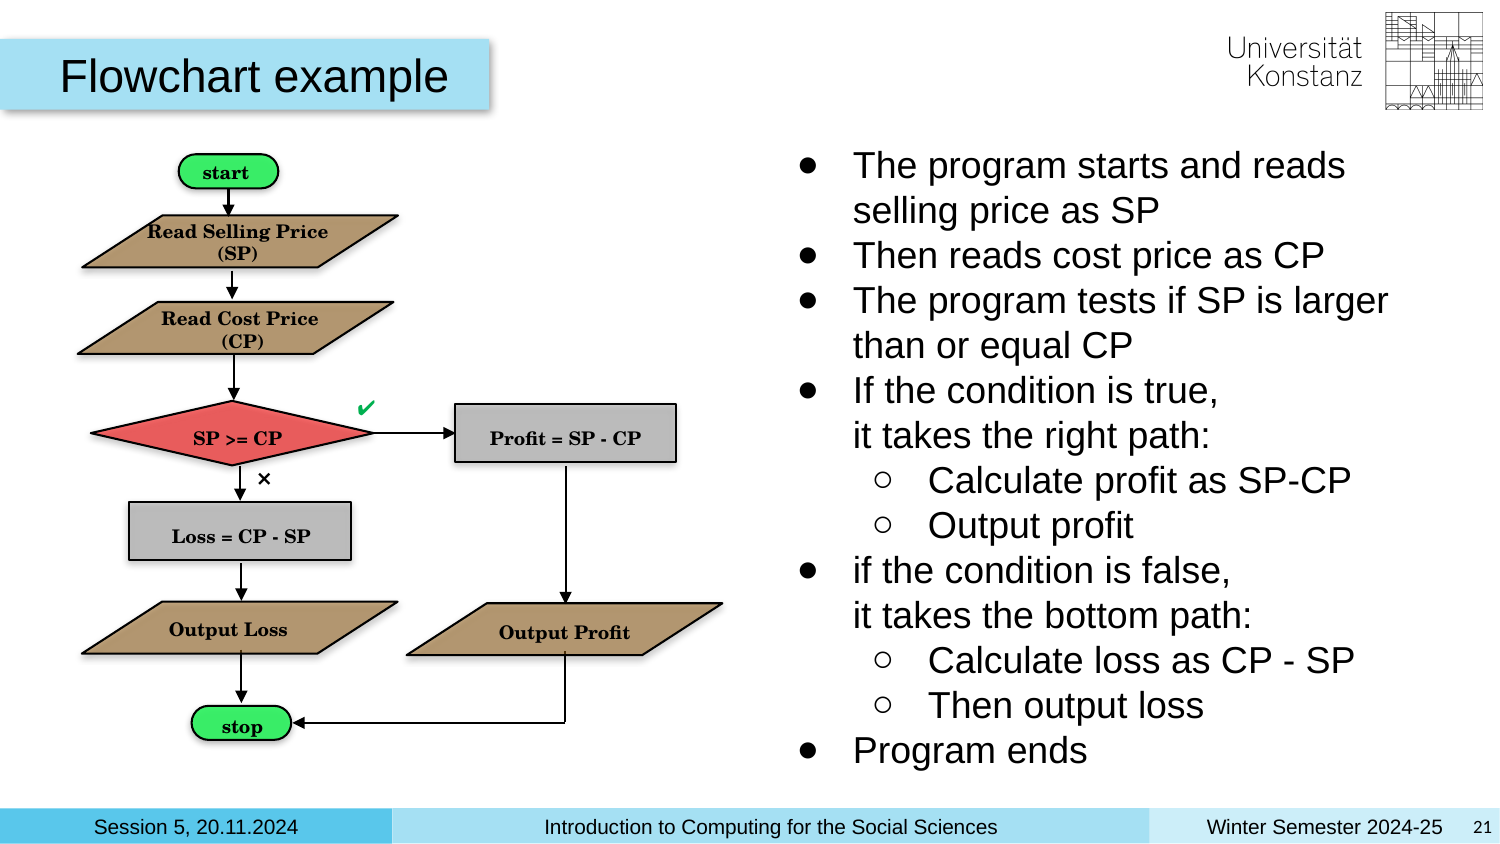

Flowchart example

The program starts and reads selling price as SP
Then reads cost price as CP
The program tests if SP is larger than or equal CP
If the condition is true,
it takes the right path:
Calculate profit as SP-CP
Output profit
if the condition is false,
it takes the bottom path:
Calculate loss as CP - SP
Then output loss
Program ends
start

Read Selling Price (SP)

Read Cost Price
(CP)

✔️

SP >= CP
Profit = SP - CP
❌️

Loss = CP - SP

Output Loss
Output Profit

stop